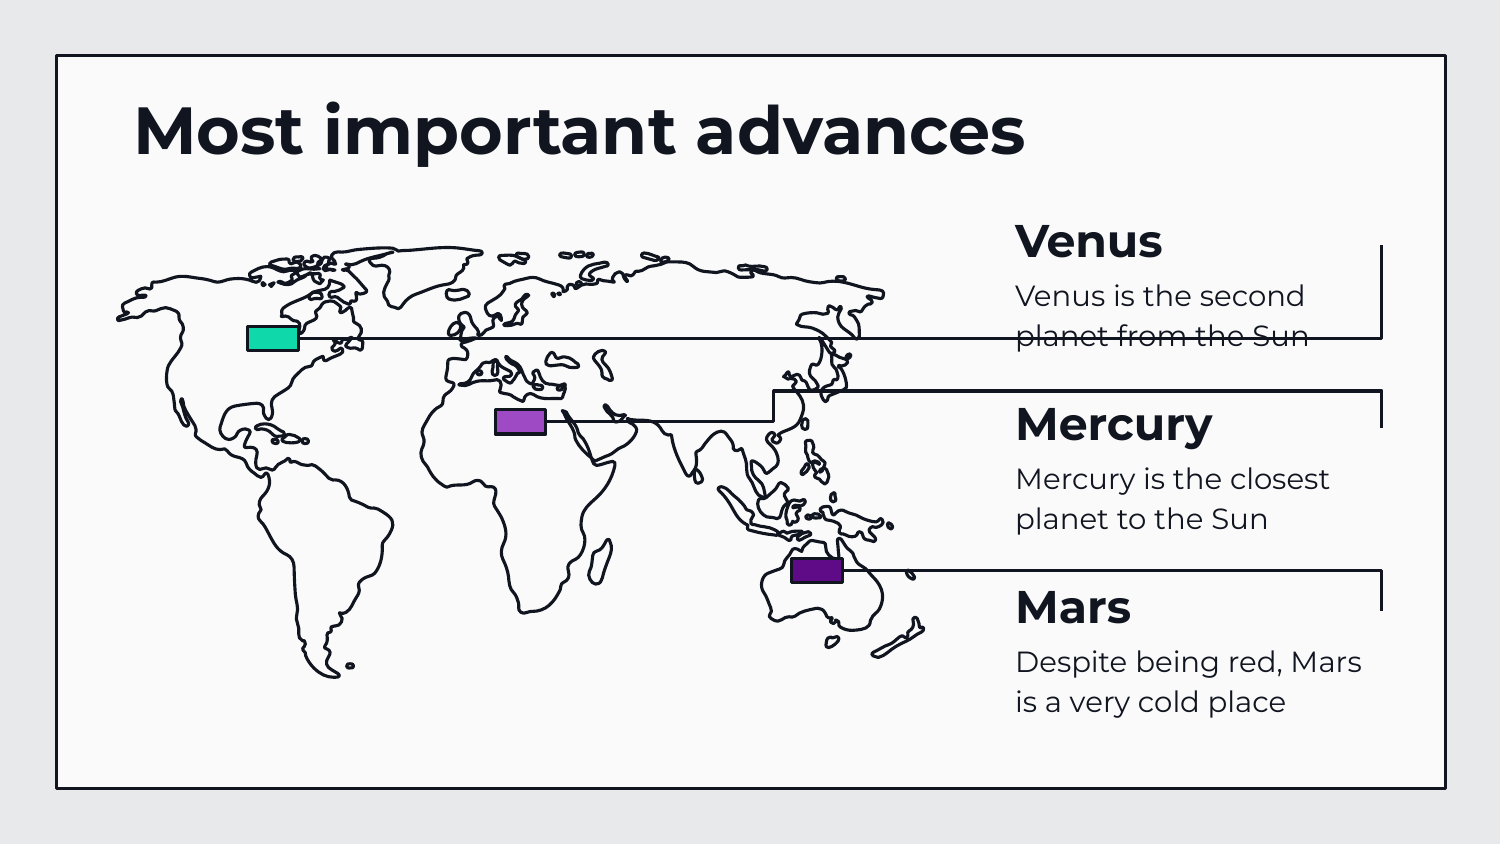

# Most important advances
Venus

Venus is the second planet from the Sun

Mercury

Mercury is the closest planet to the Sun

Mars
Despite being red, Mars is a very cold place